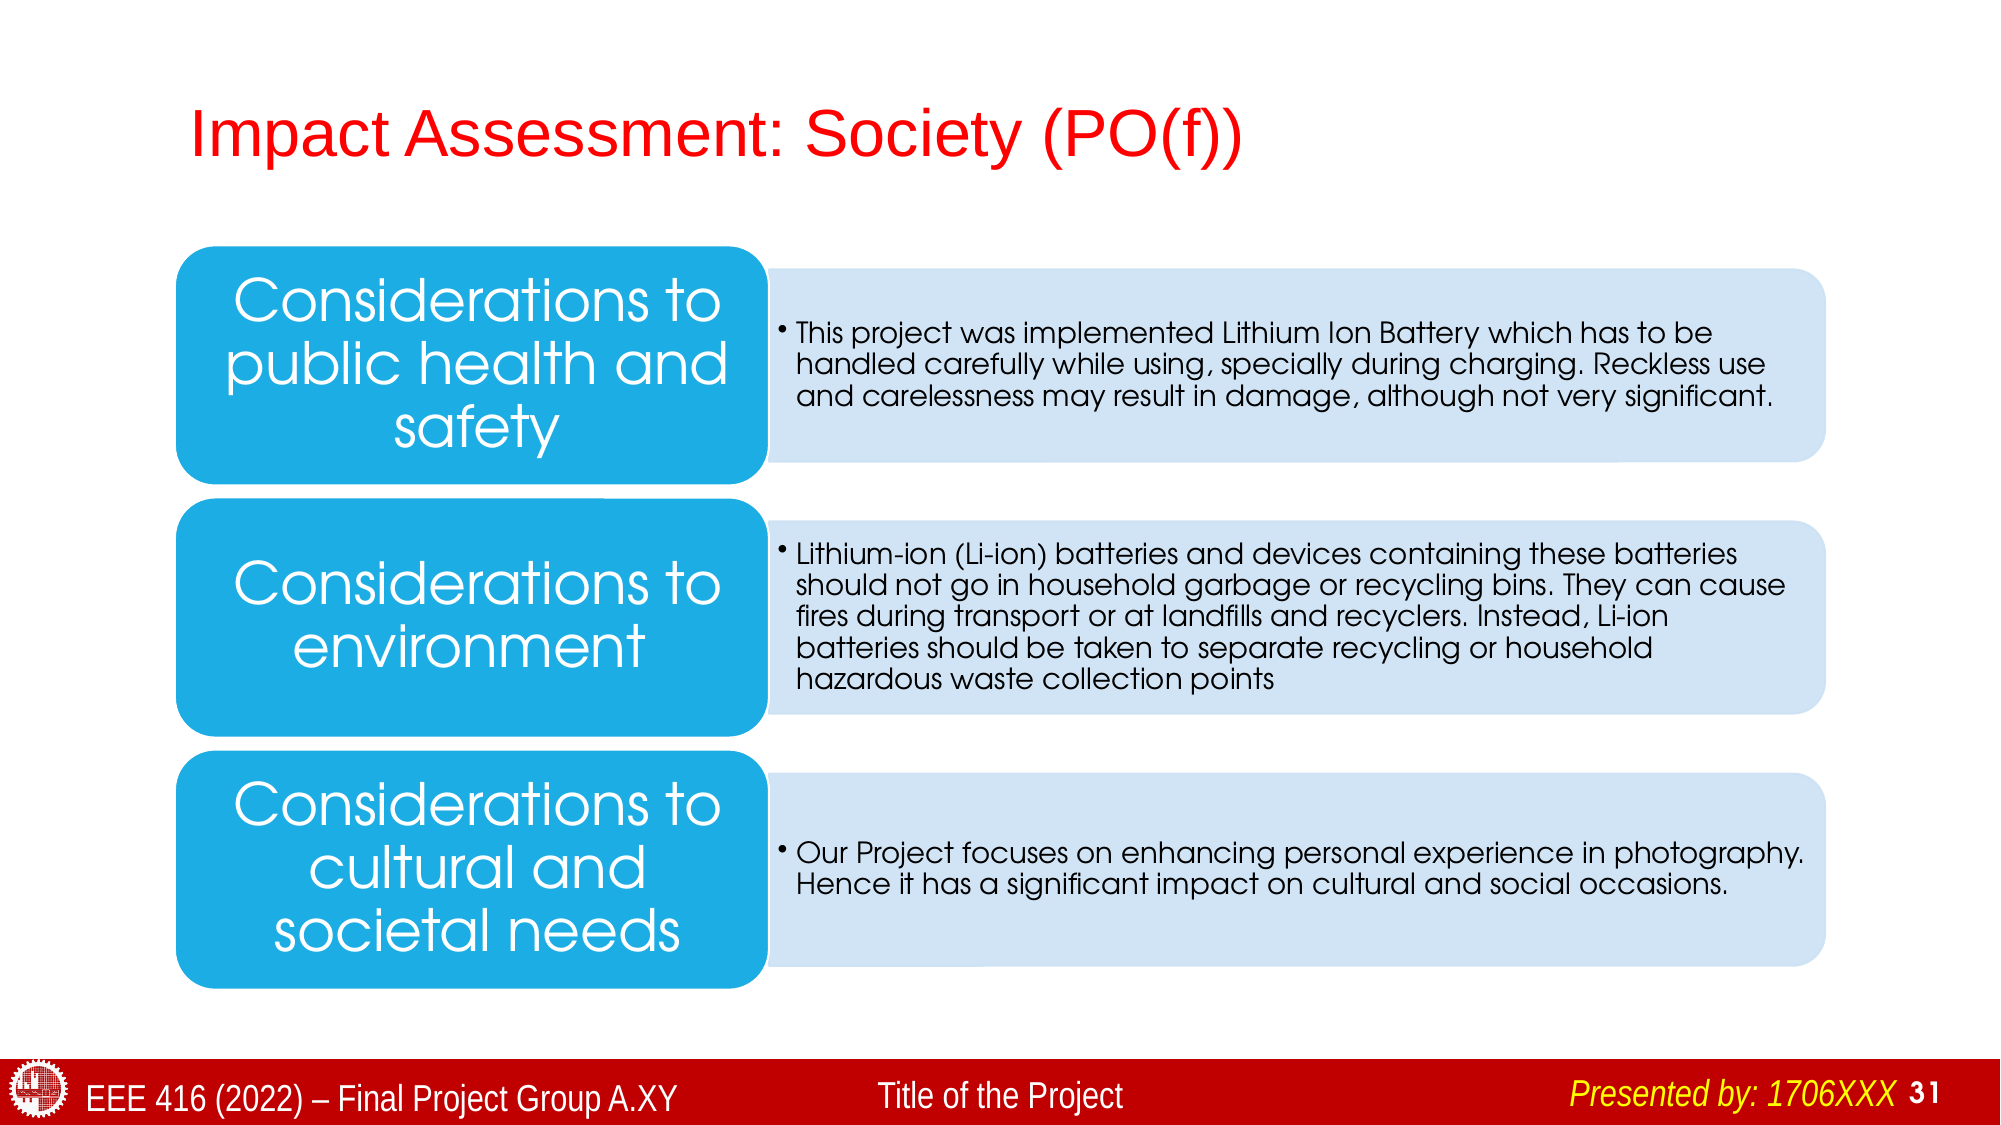

# Impact Assessment: Society (PO(f))
This project was implemented Lithium Ion Battery which has to be handled carefully while using, specially during charging. Reckless use and carelessness may result in damage, although not very significant.
Considerations to public health and safety
Lithium-ion (Li-ion) batteries and devices containing these batteries should not go in household garbage or recycling bins. They can cause fires during transport or at landfills and recyclers. Instead, Li-ion batteries should be taken to separate recycling or household hazardous waste collection points
Considerations to environment
Our Project focuses on enhancing personal experience in photography. Hence it has a significant impact on cultural and social occasions.
Considerations to cultural and societal needs
Presented by: 1706XXX
Title of the Project
EEE 416 (2022) – Final Project Group A.XY
31